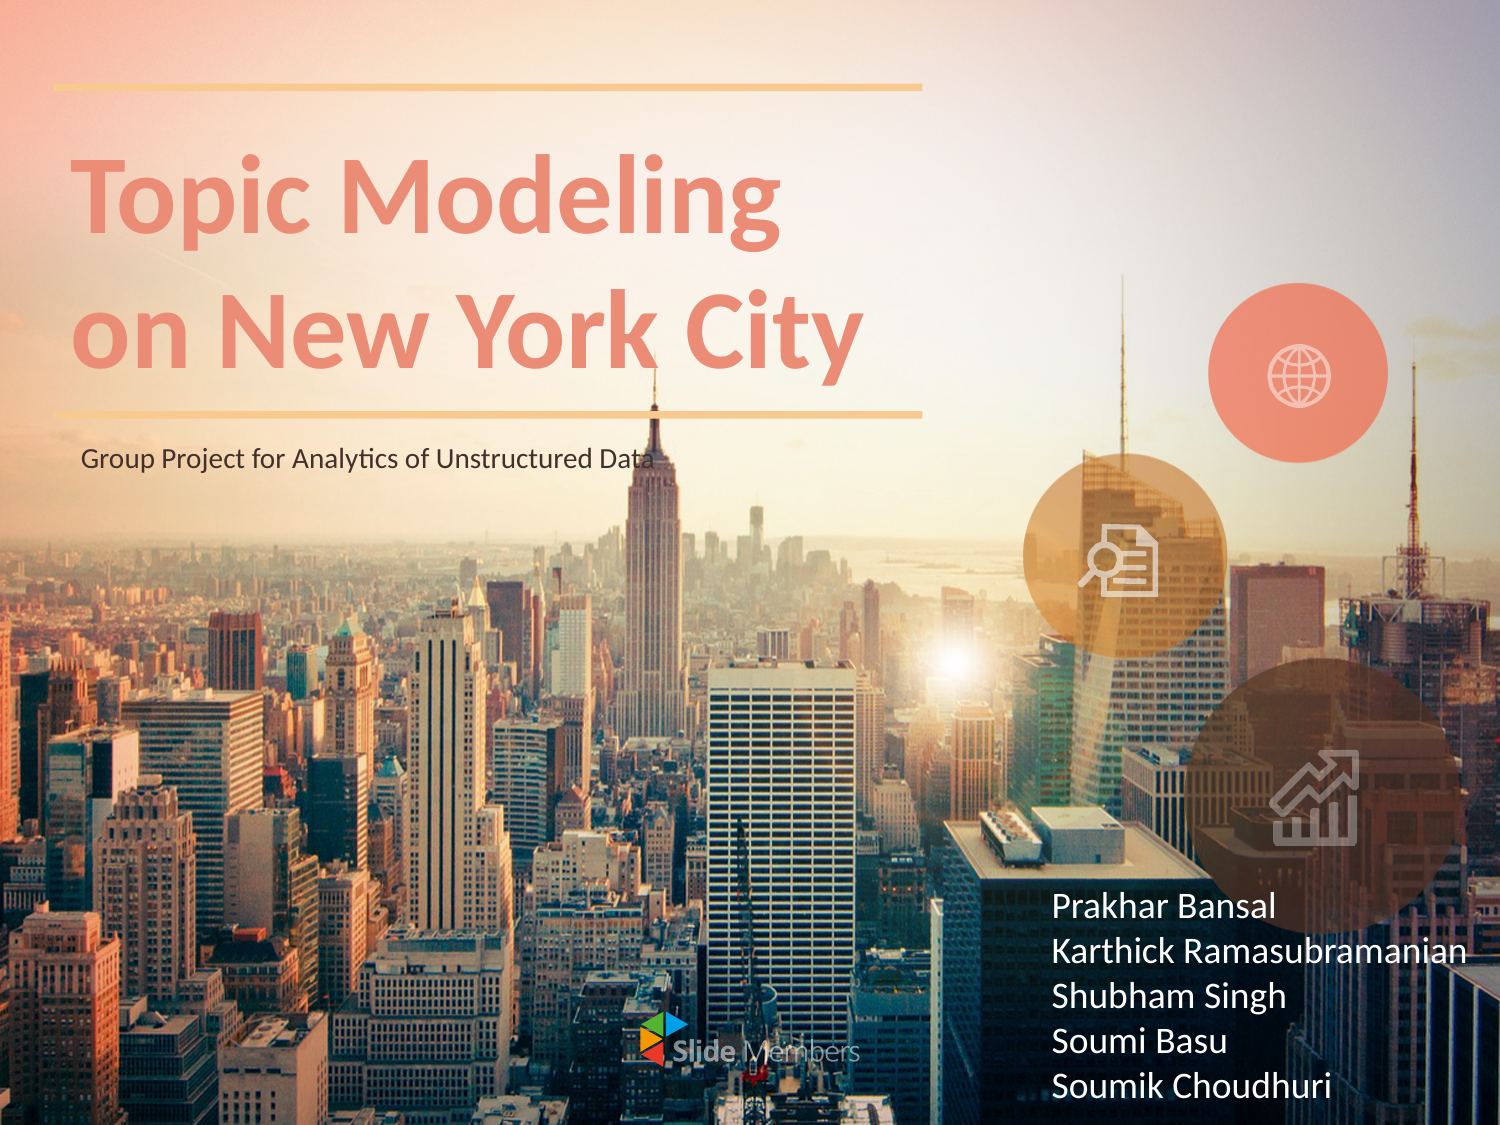

# Topic Modeling on New York City

Group Project for Analytics of Unstructured Data
Prakhar Bansal
Karthick Ramasubramanian
Shubham Singh
Soumi Basu
Soumik Choudhuri